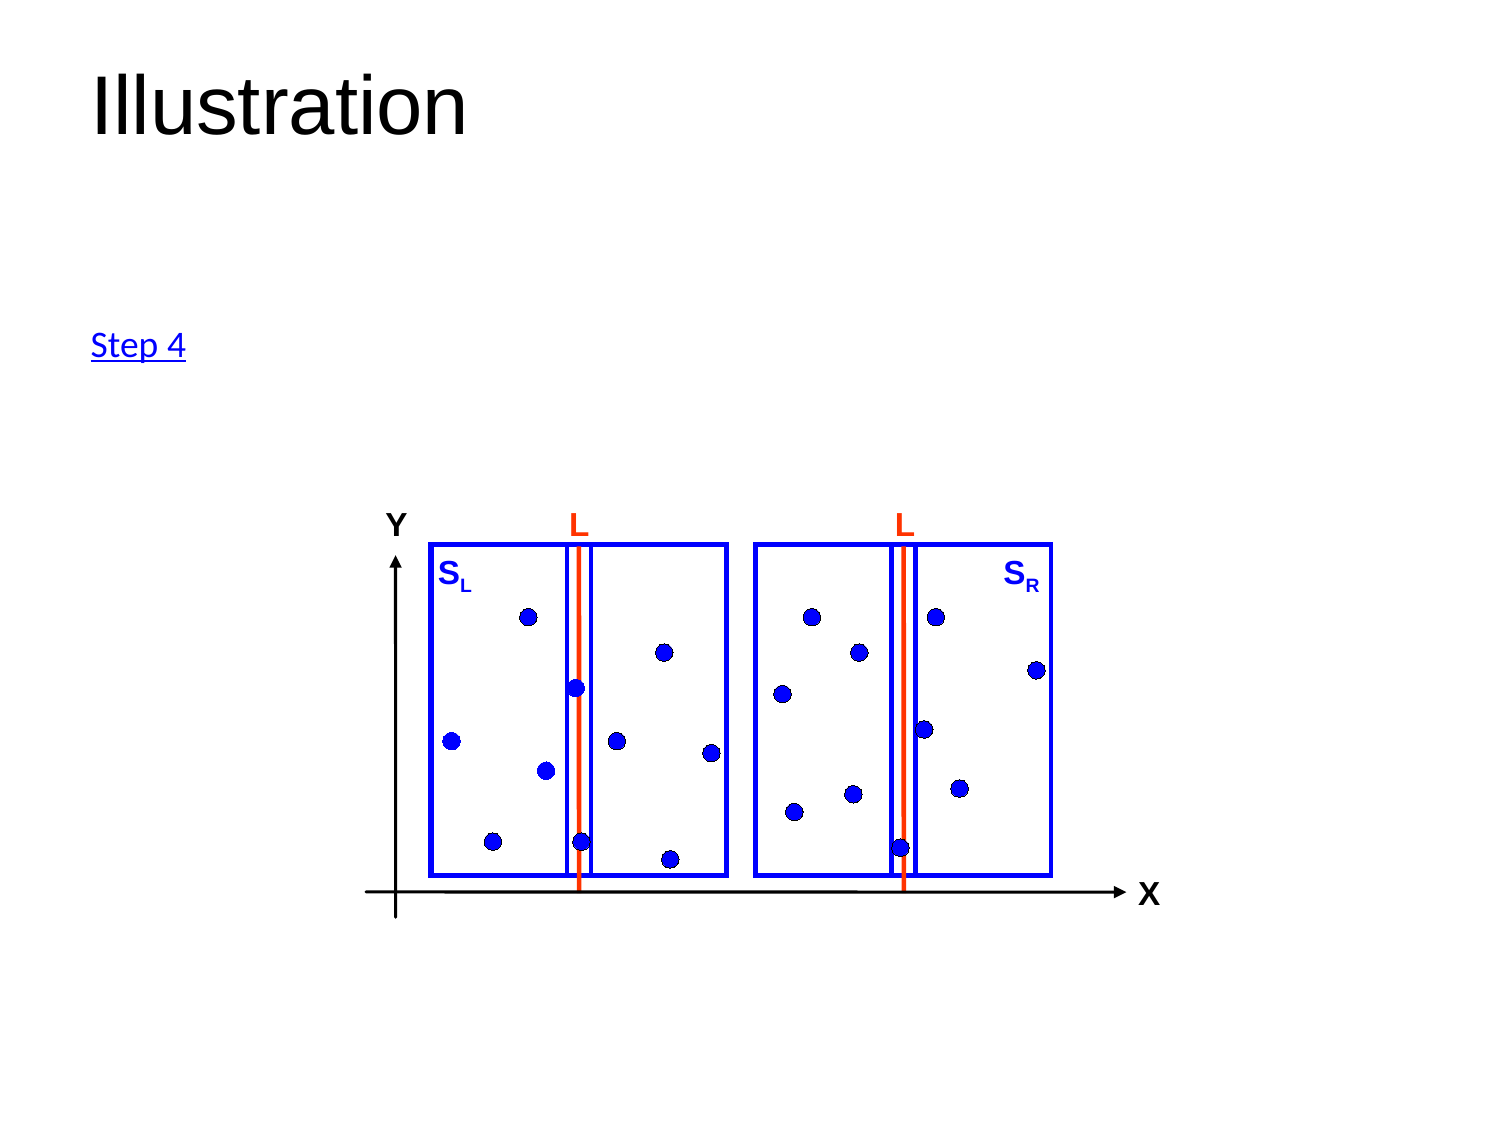

# Illustration
Step 4
Y

X

L
L

SL
SR